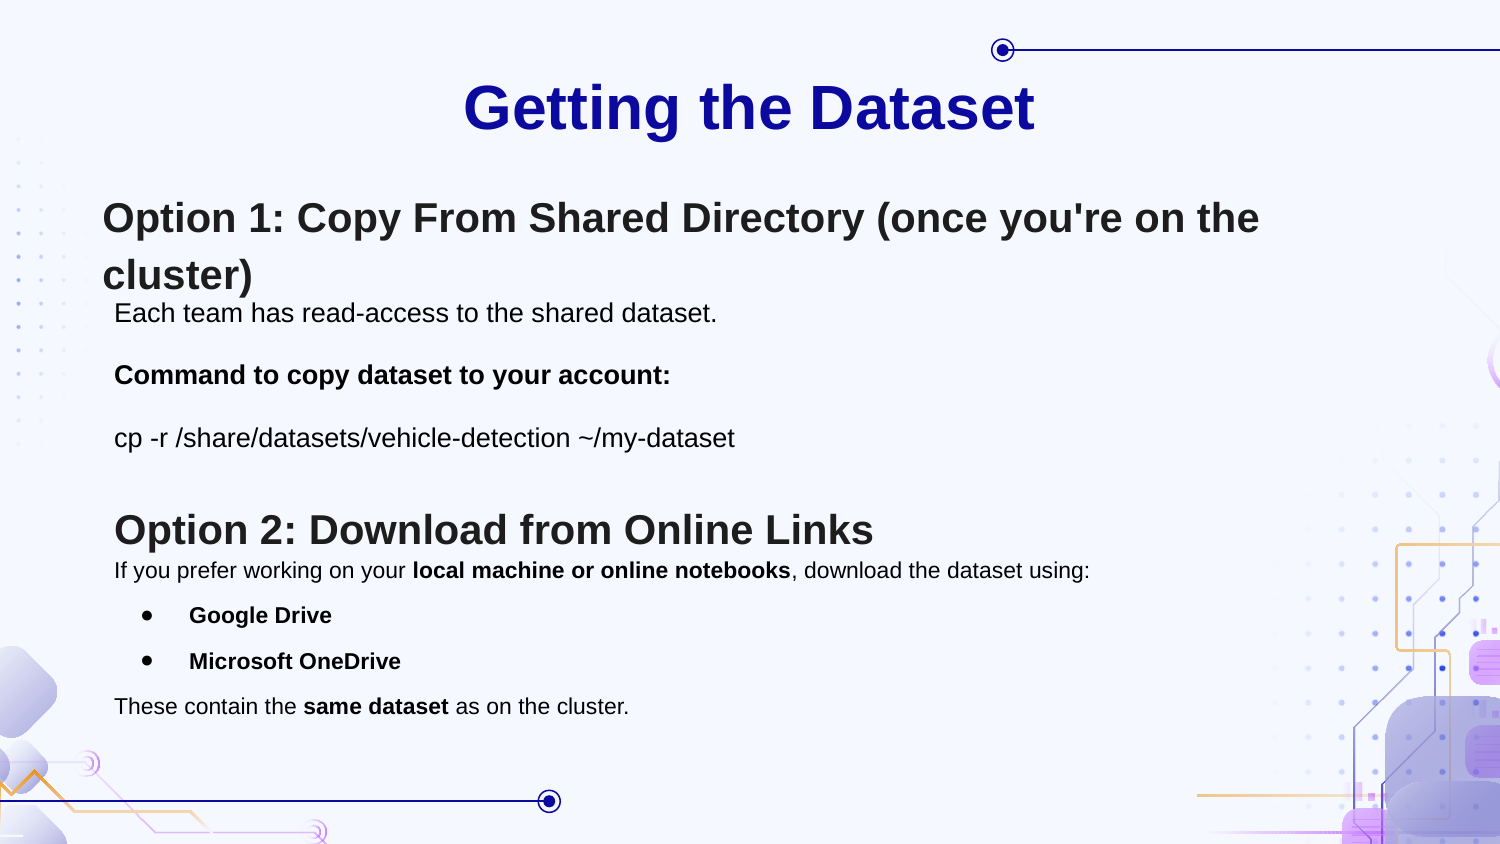

# Getting the Dataset
Option 1: Copy From Shared Directory (once you're on the cluster)
Each team has read-access to the shared dataset.
Command to copy dataset to your account:
cp -r /share/datasets/vehicle-detection ~/my-dataset

Option 2: Download from Online Links
If you prefer working on your local machine or online notebooks, download the dataset using:
Google Drive
Microsoft OneDrive
These contain the same dataset as on the cluster.